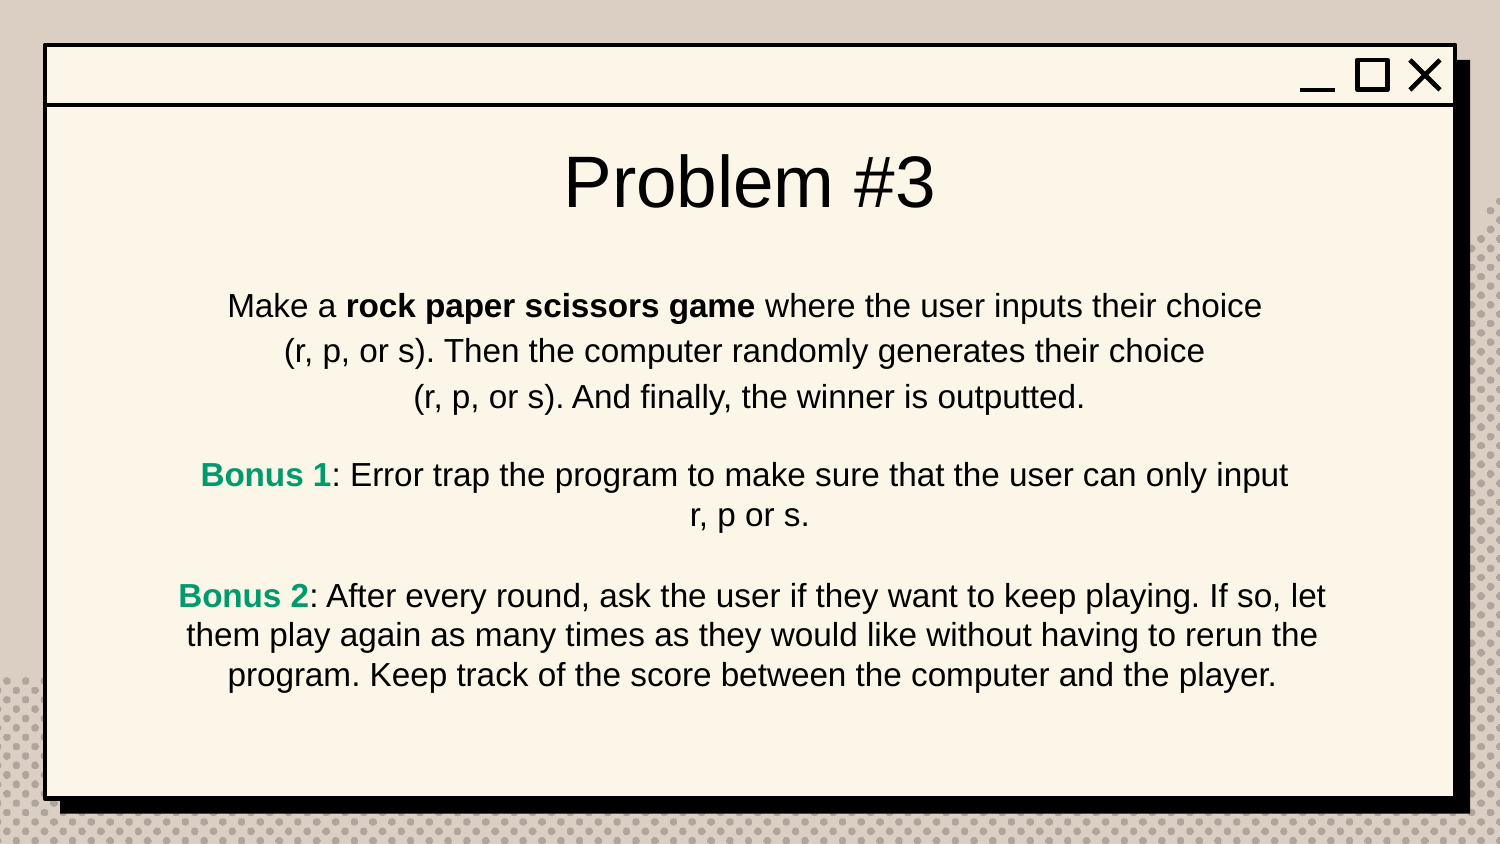

# Problem #3
Make a rock paper scissors game where the user inputs their choice
(r, p, or s). Then the computer randomly generates their choice
(r, p, or s). And finally, the winner is outputted.
Bonus 1: Error trap the program to make sure that the user can only input
r, p or s.
Bonus 2: After every round, ask the user if they want to keep playing. If so, let them play again as many times as they would like without having to rerun the program. Keep track of the score between the computer and the player.